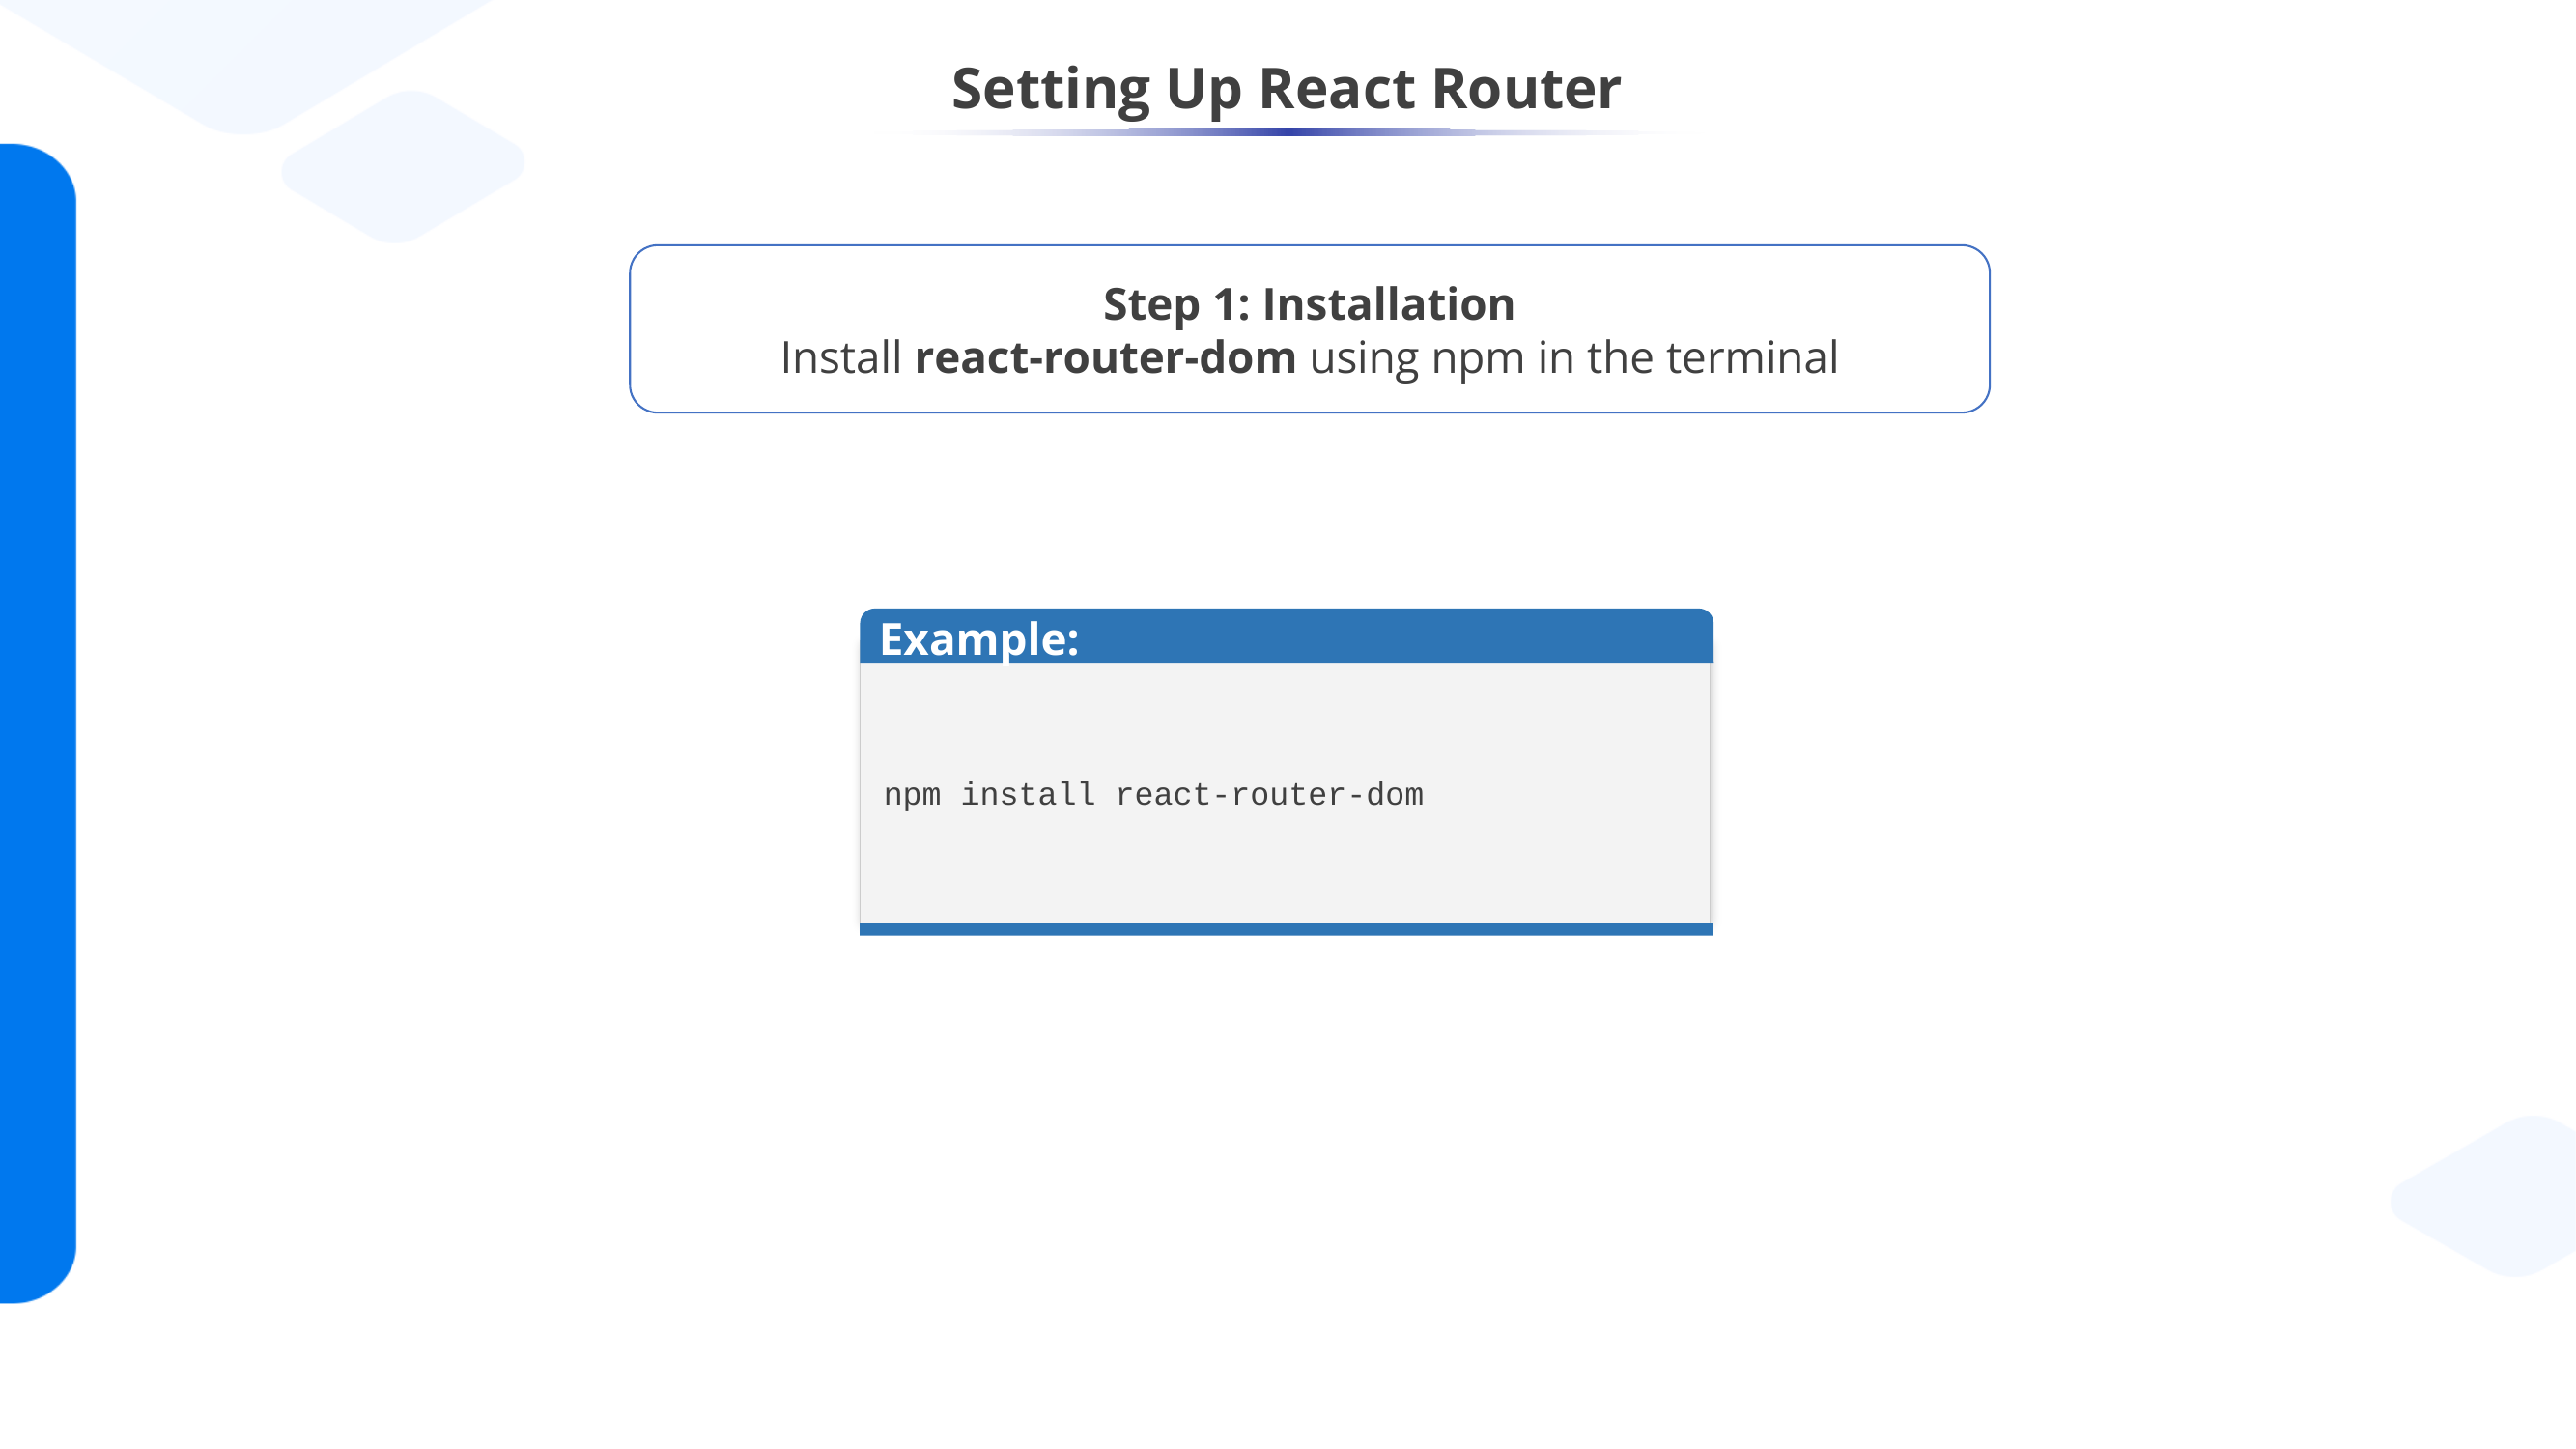

# Setting Up React Router

Step 1: Installation
Install react-router-dom using npm in the terminal

Example:

npm install react-router-dom